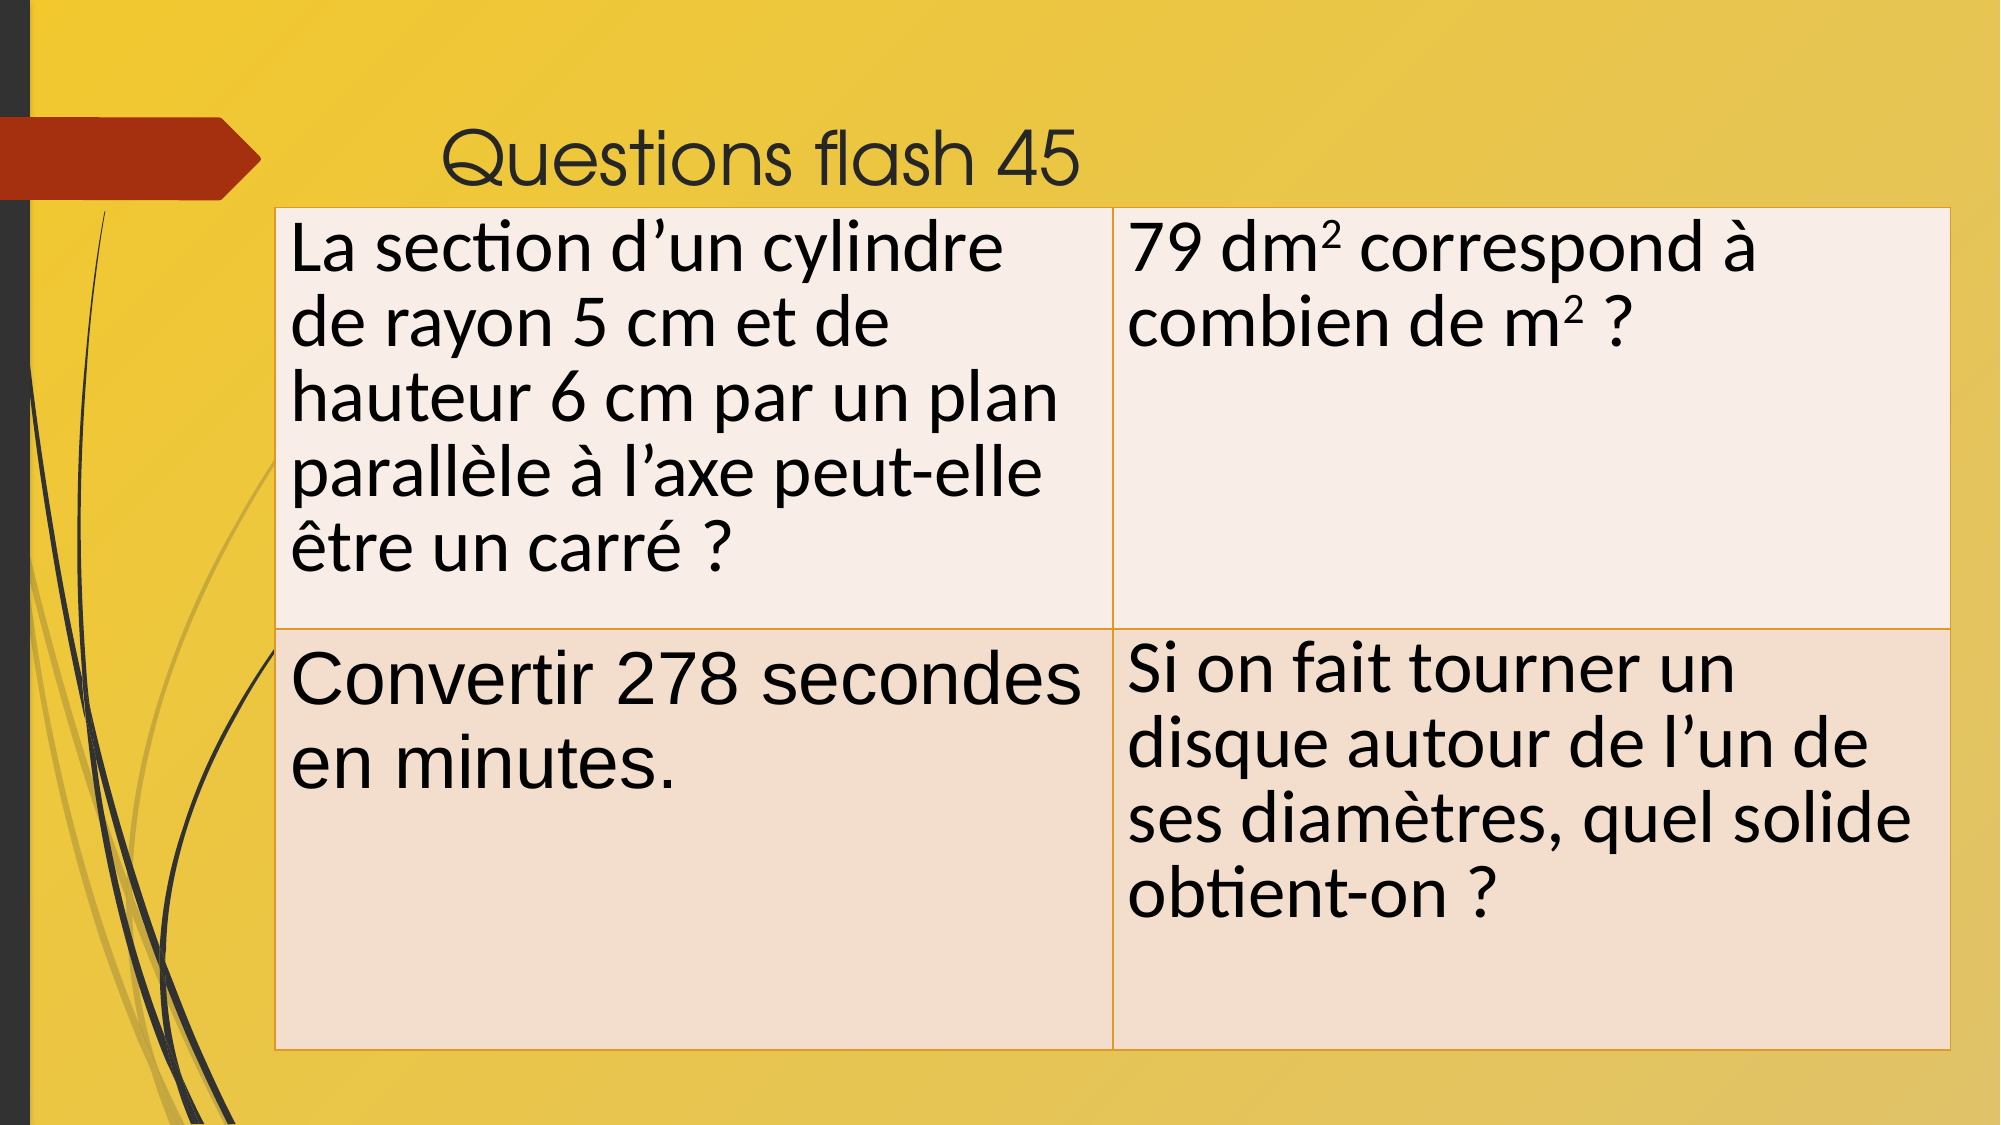

# Questions flash 45
| La section d’un cylindre de rayon 5 cm et de hauteur 6 cm par un plan parallèle à l’axe peut-elle être un carré ? | 79 dm2 correspond à combien de m2 ? |
| --- | --- |
| Convertir 278 secondes en minutes. | Si on fait tourner un disque autour de l’un de ses diamètres, quel solide obtient-on ? |